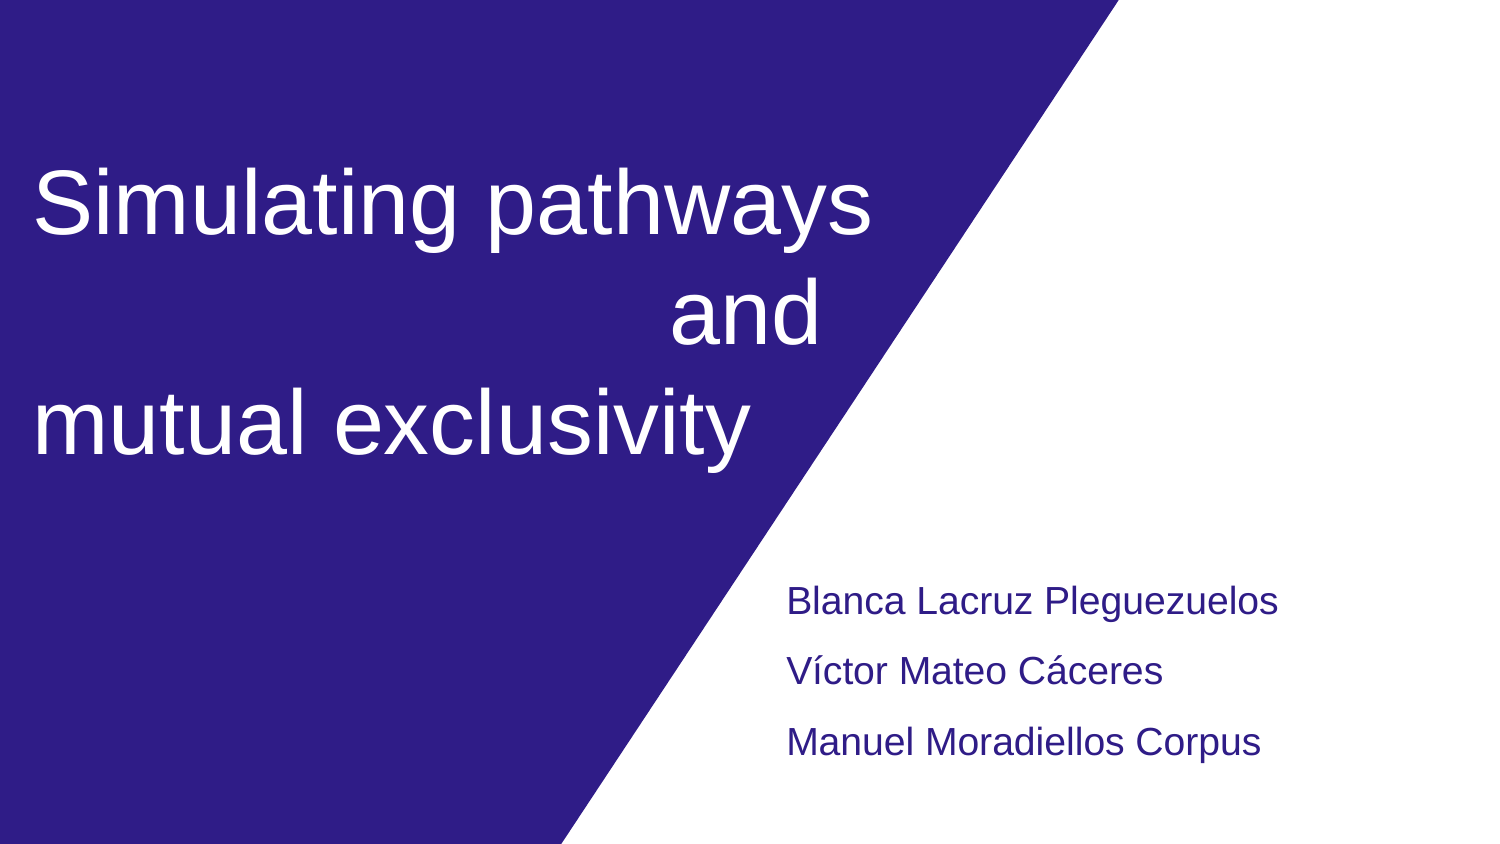

Simulating pathways
Simulating pathways
                         and
mutual exclusivity
and
# mutual exclusivity
Blanca Lacruz Pleguezuelos
Víctor Mateo Cáceres
Manuel Moradiellos Corpus